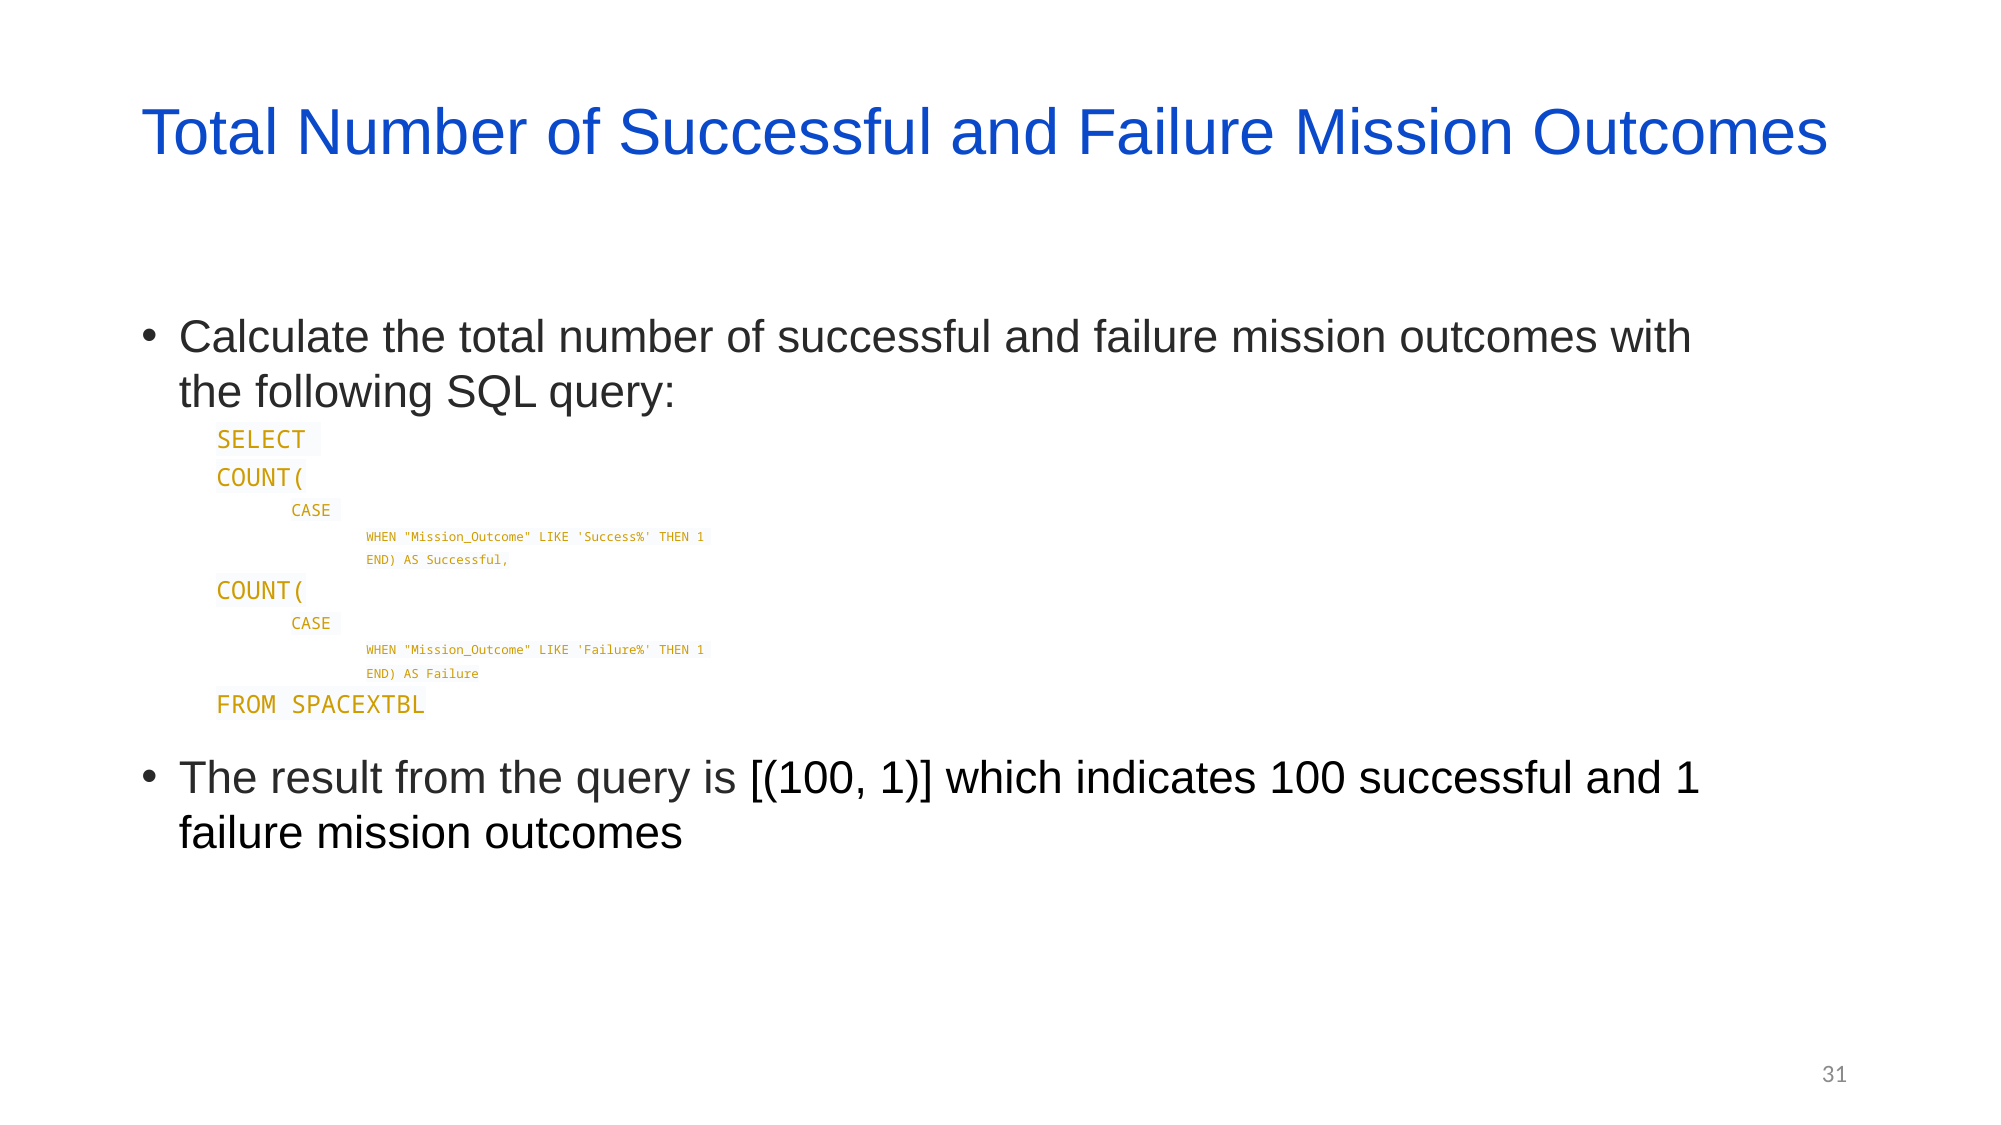

Total Number of Successful and Failure Mission Outcomes
Calculate the total number of successful and failure mission outcomes with the following SQL query:
SELECT
COUNT(
CASE
WHEN "Mission_Outcome" LIKE 'Success%' THEN 1
END) AS Successful,
COUNT(
CASE
WHEN "Mission_Outcome" LIKE 'Failure%' THEN 1
END) AS Failure
FROM SPACEXTBL
The result from the query is [(100, 1)] which indicates 100 successful and 1 failure mission outcomes
31